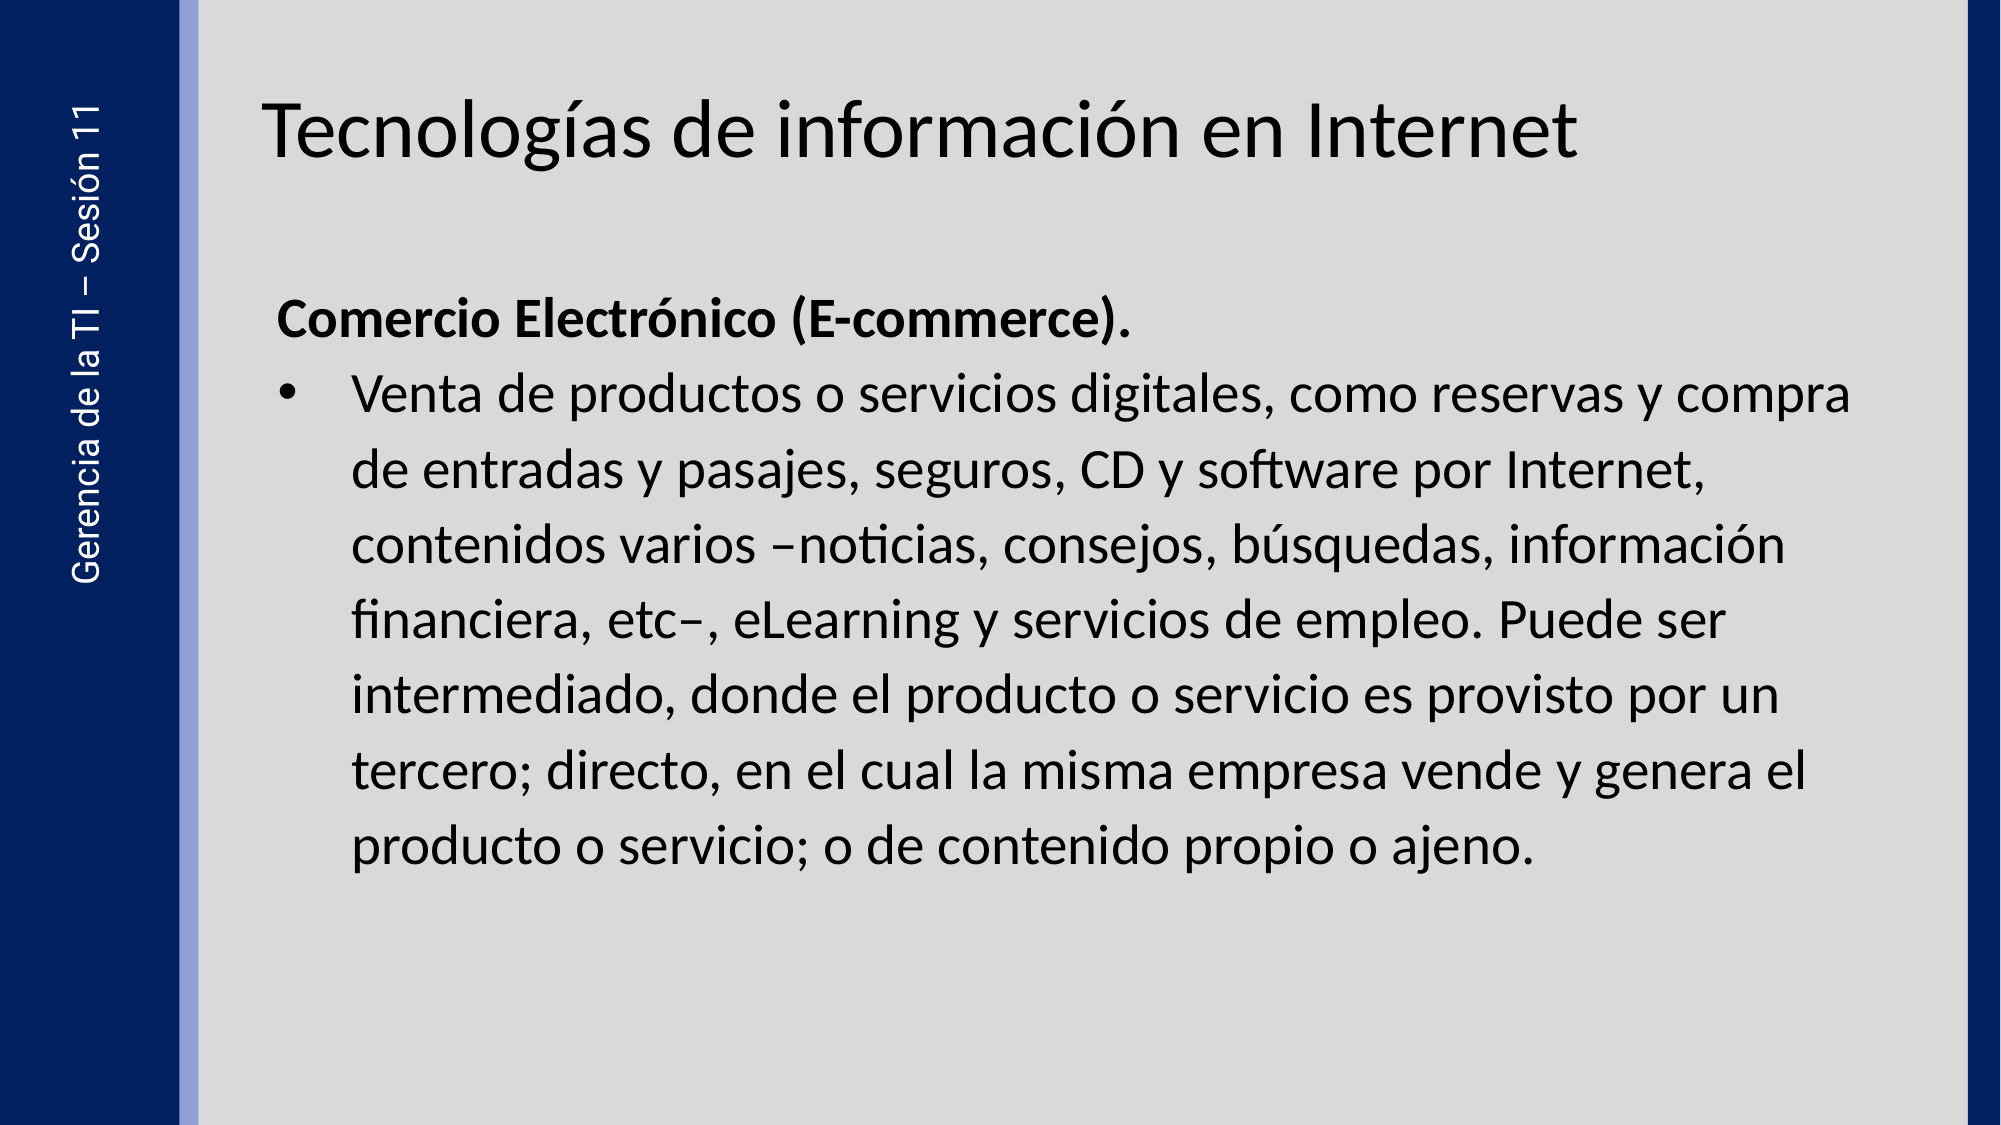

Tecnologías de información en Internet
Comercio Electrónico (E-commerce).
Venta de productos o servicios digitales, como reservas y compra de entradas y pasajes, seguros, CD y software por Internet, contenidos varios –noticias, consejos, búsquedas, información financiera, etc–, eLearning y servicios de empleo. Puede ser intermediado, donde el producto o servicio es provisto por un tercero; directo, en el cual la misma empresa vende y genera el producto o servicio; o de contenido propio o ajeno.
Gerencia de la TI – Sesión 11